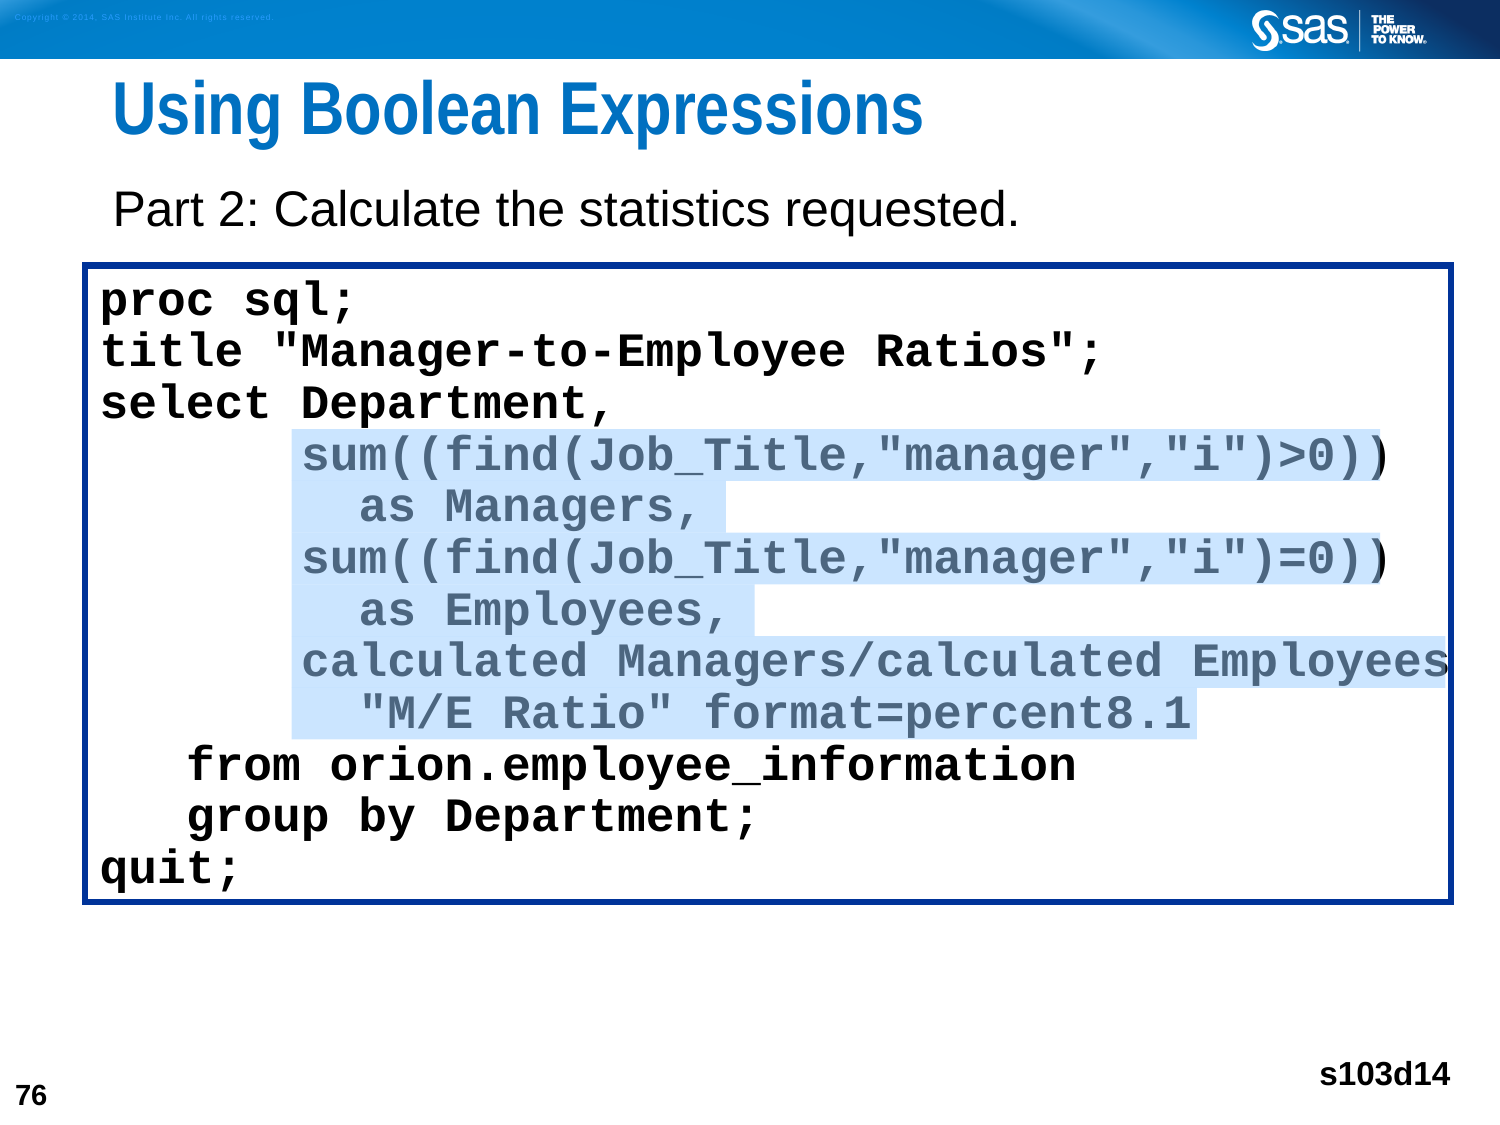

# Using Boolean Expressions

Part 2: Calculate the statistics requested.
proc sql;
title "Manager-to-Employee Ratios";
select Department,
       sum((find(Job_Title,"manager","i")>0))
         as Managers,
       sum((find(Job_Title,"manager","i")=0))
         as Employees,
       calculated Managers/calculated Employees
         "M/E Ratio" format=percent8.1
   from orion.employee_information
   group by Department;
quit;

s103d14